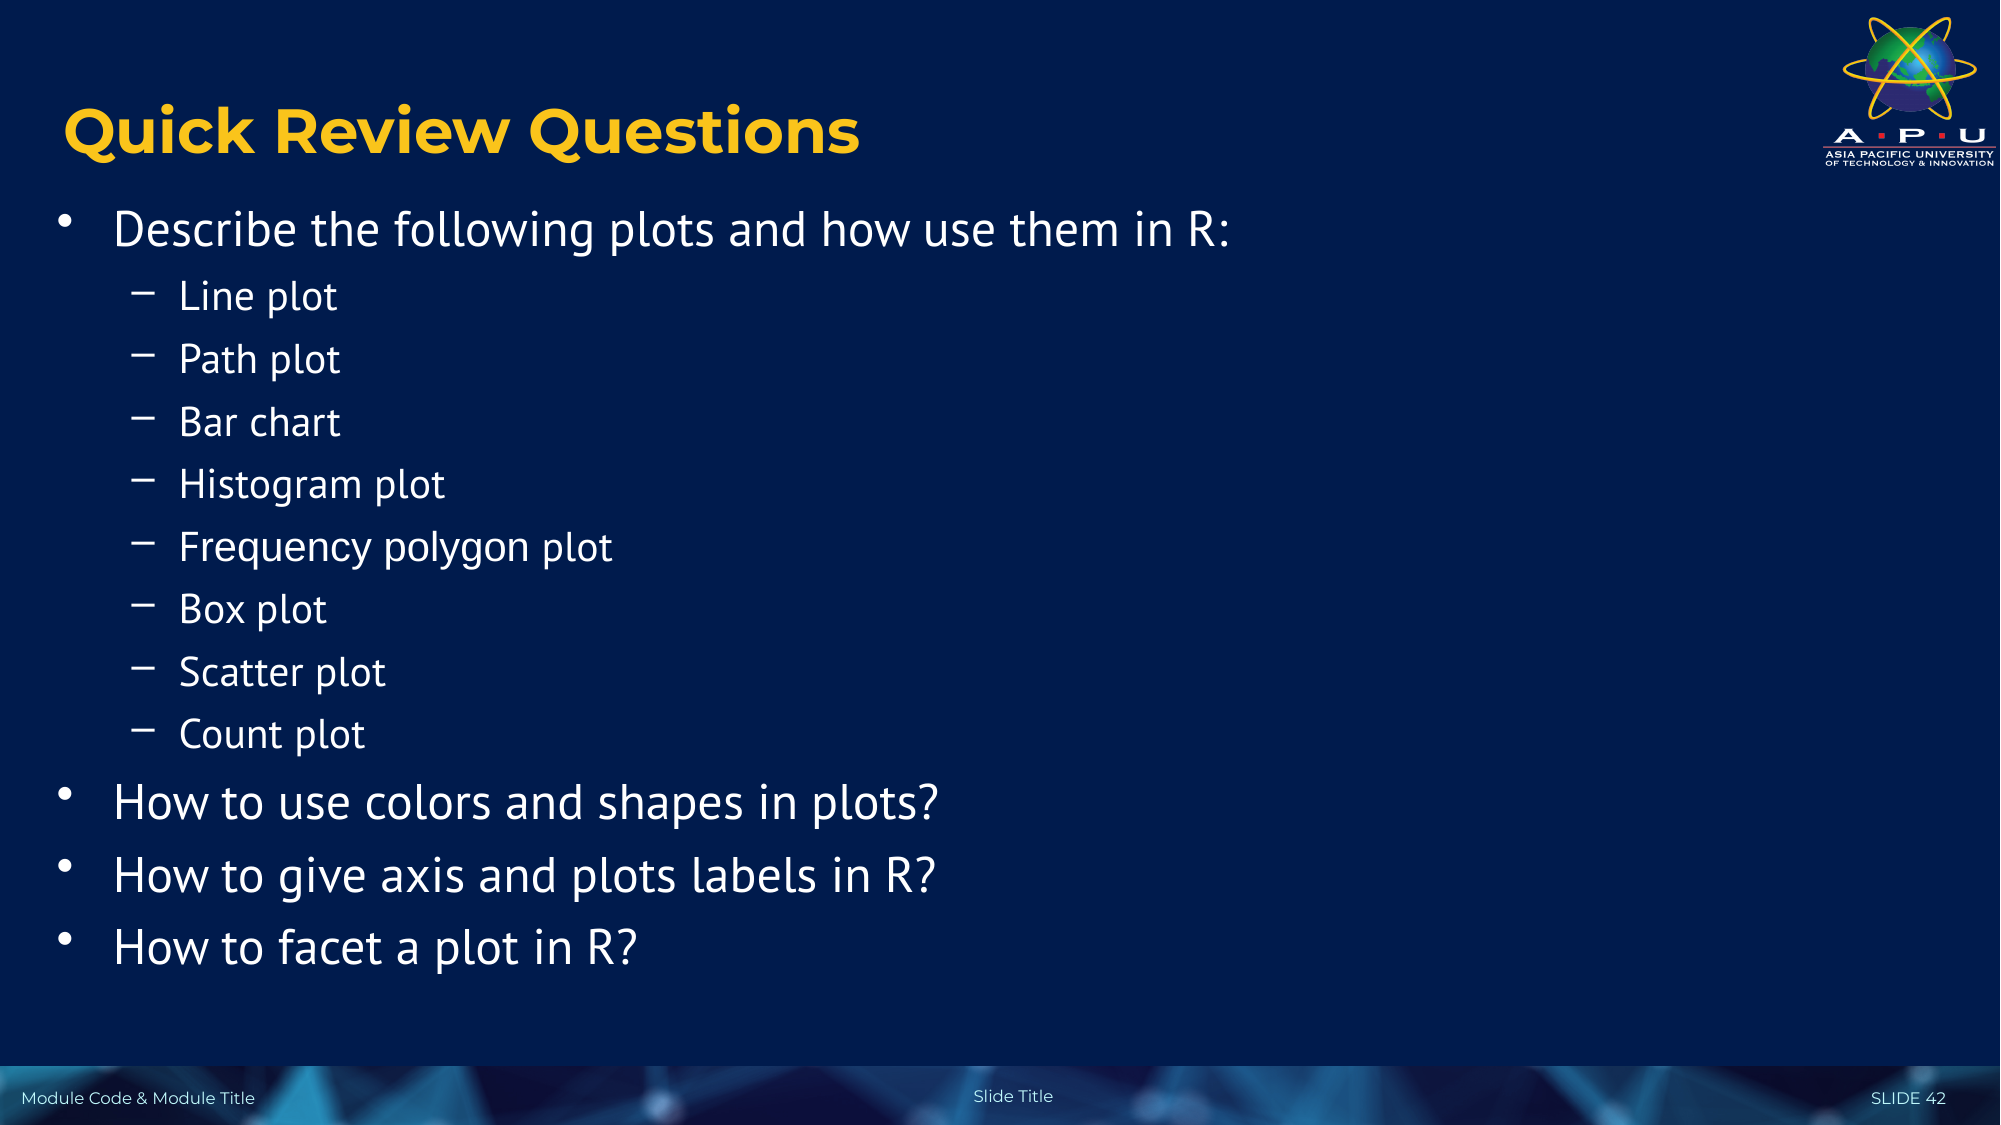

# Quick Review Questions
Describe the following plots and how use them in R:
Line plot
Path plot
Bar chart
Histogram plot
Frequency polygon plot
Box plot
Scatter plot
Count plot
How to use colors and shapes in plots?
How to give axis and plots labels in R?
How to facet a plot in R?